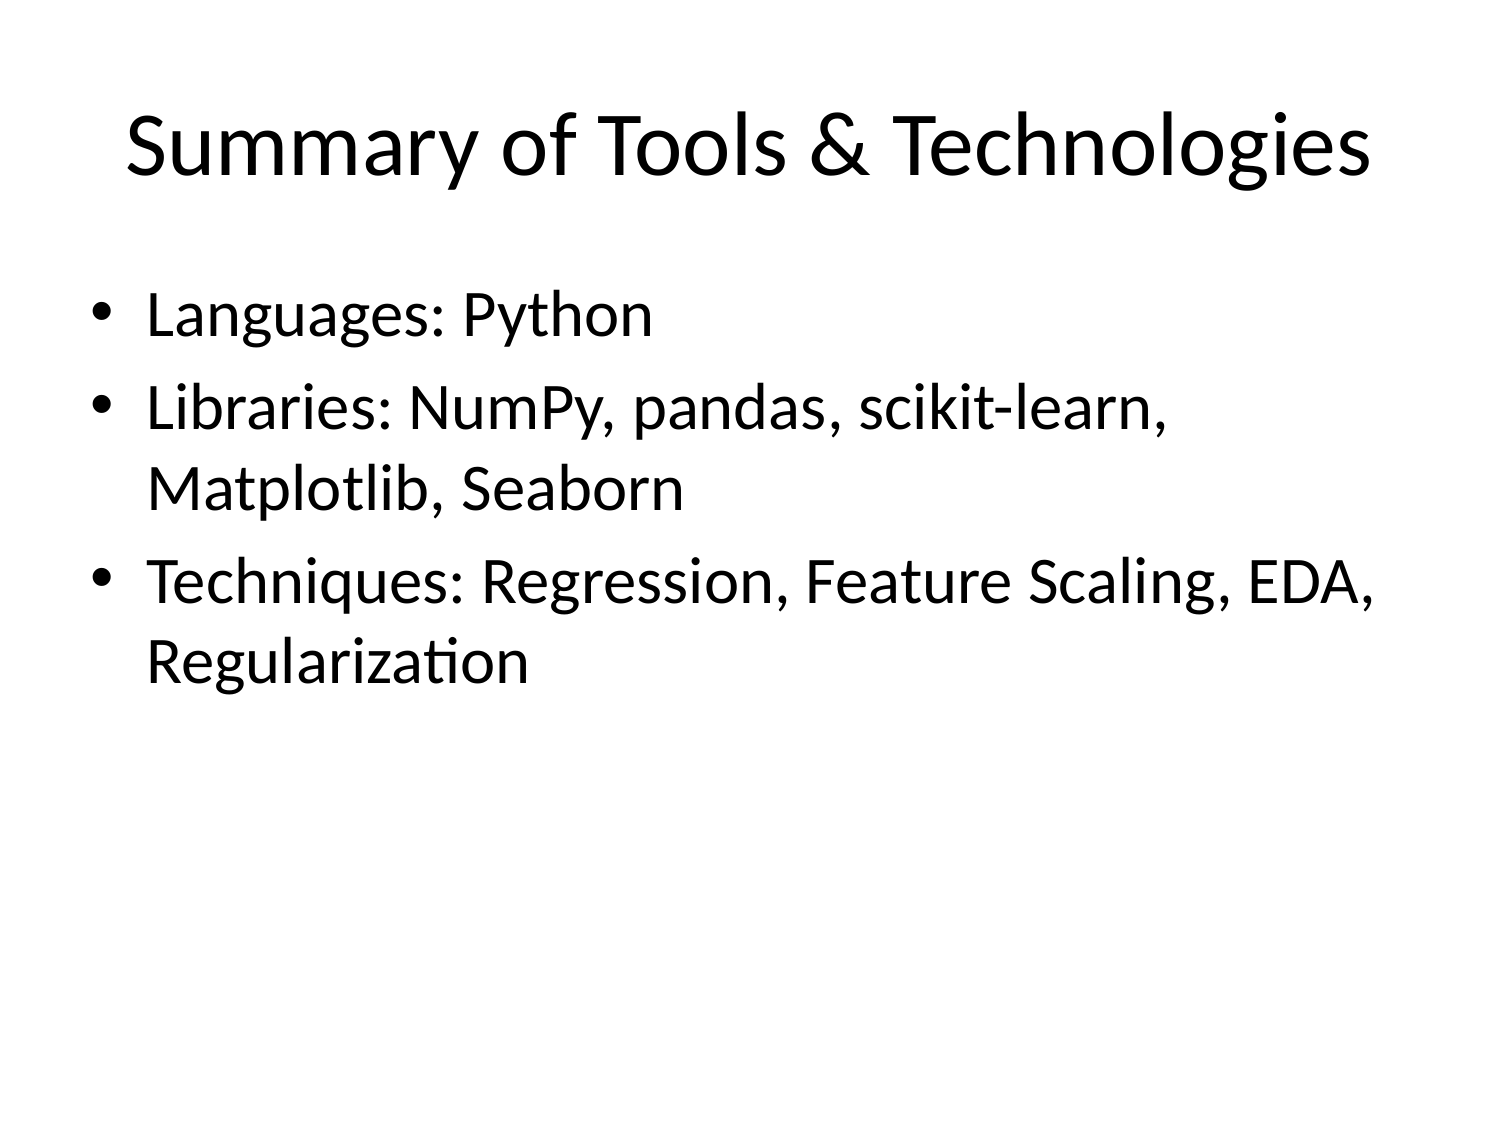

# Summary of Tools & Technologies
Languages: Python
Libraries: NumPy, pandas, scikit-learn, Matplotlib, Seaborn
Techniques: Regression, Feature Scaling, EDA, Regularization